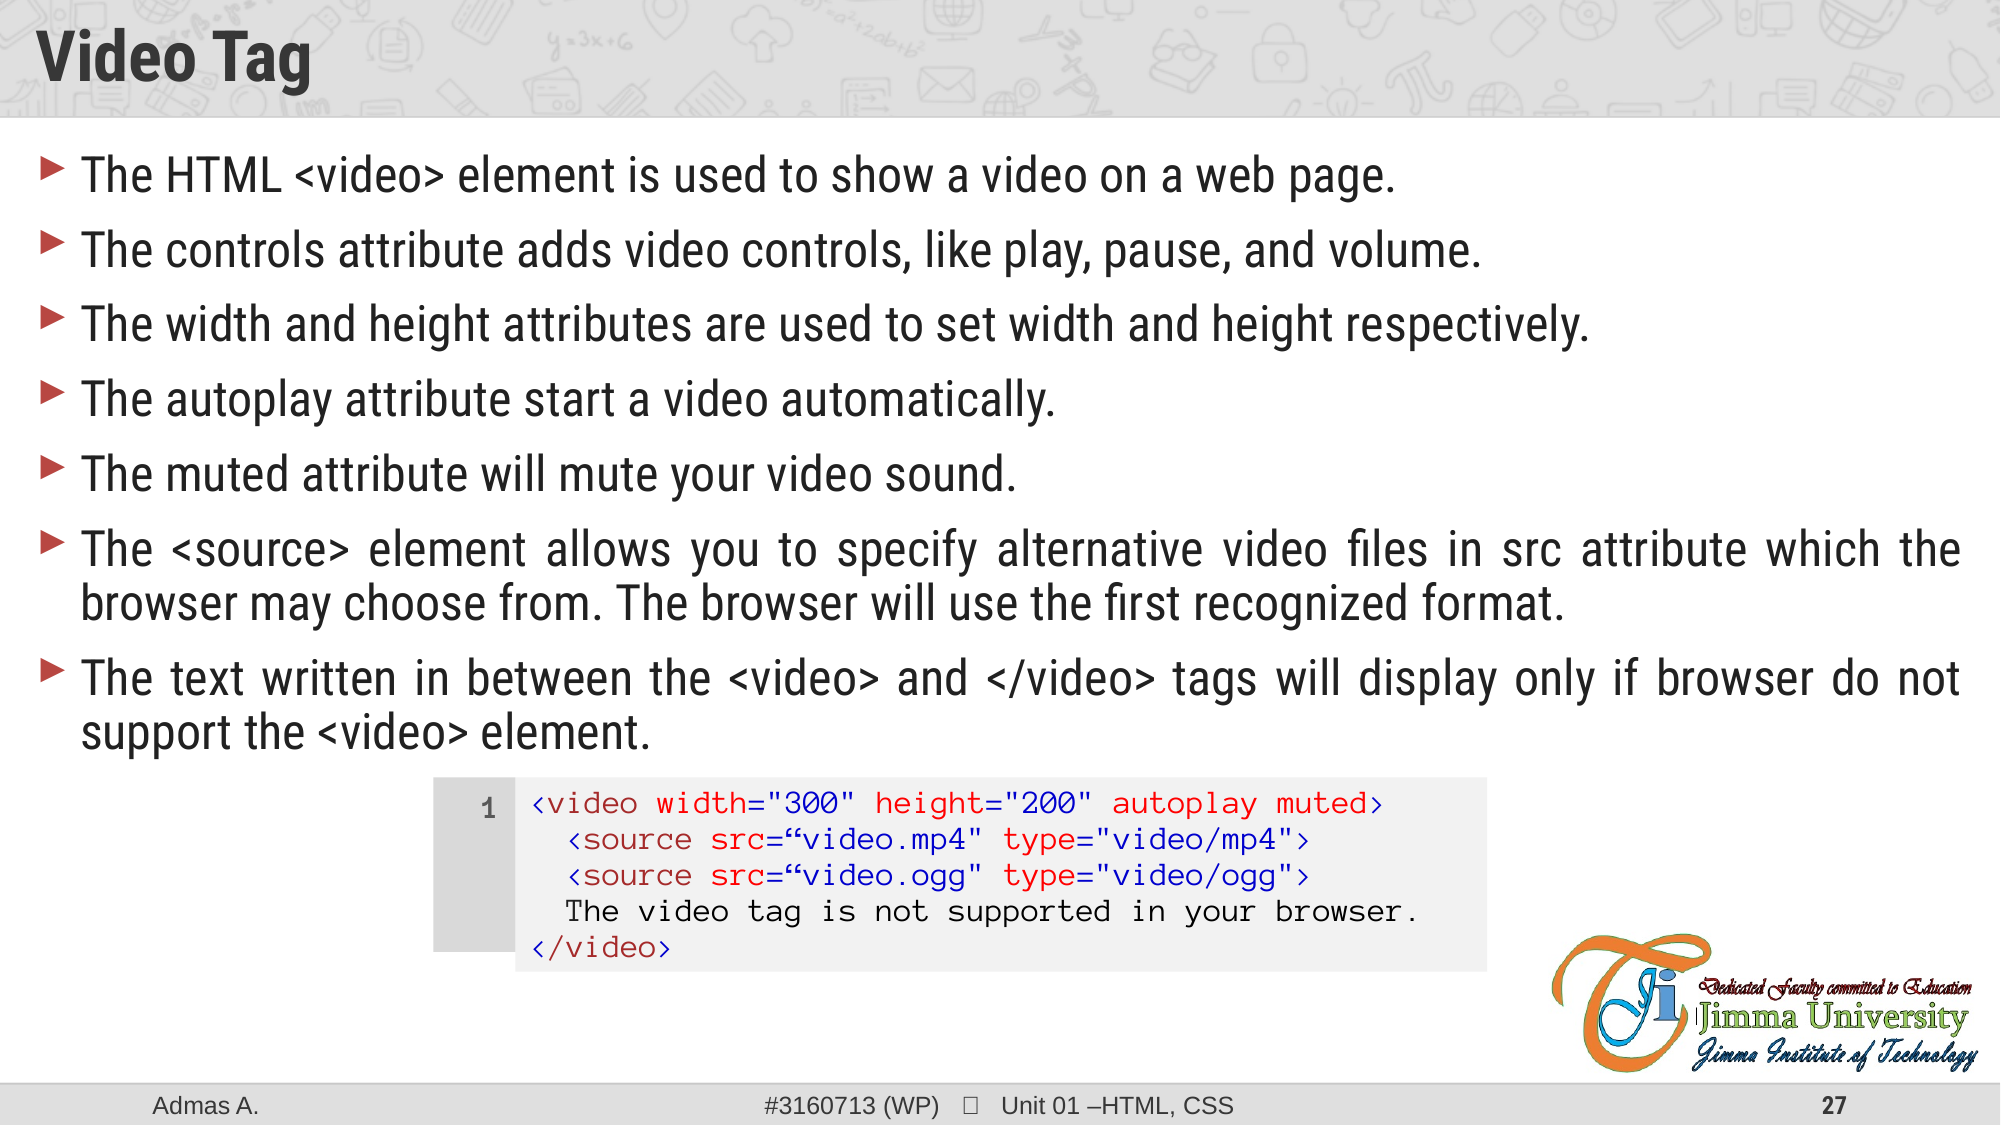

# Video Tag
The HTML <video> element is used to show a video on a web page.
The controls attribute adds video controls, like play, pause, and volume.
The width and height attributes are used to set width and height respectively.
The autoplay attribute start a video automatically.
The muted attribute will mute your video sound.
The <source> element allows you to specify alternative video files in src attribute which the browser may choose from. The browser will use the first recognized format.
The text written in between the <video> and </video> tags will display only if browser do not support the <video> element.
1

<video width="300" height="200" autoplay muted>
  <source src=“video.mp4" type="video/mp4">
  <source src=“video.ogg" type="video/ogg">
  The video tag is not supported in your browser.
</video>